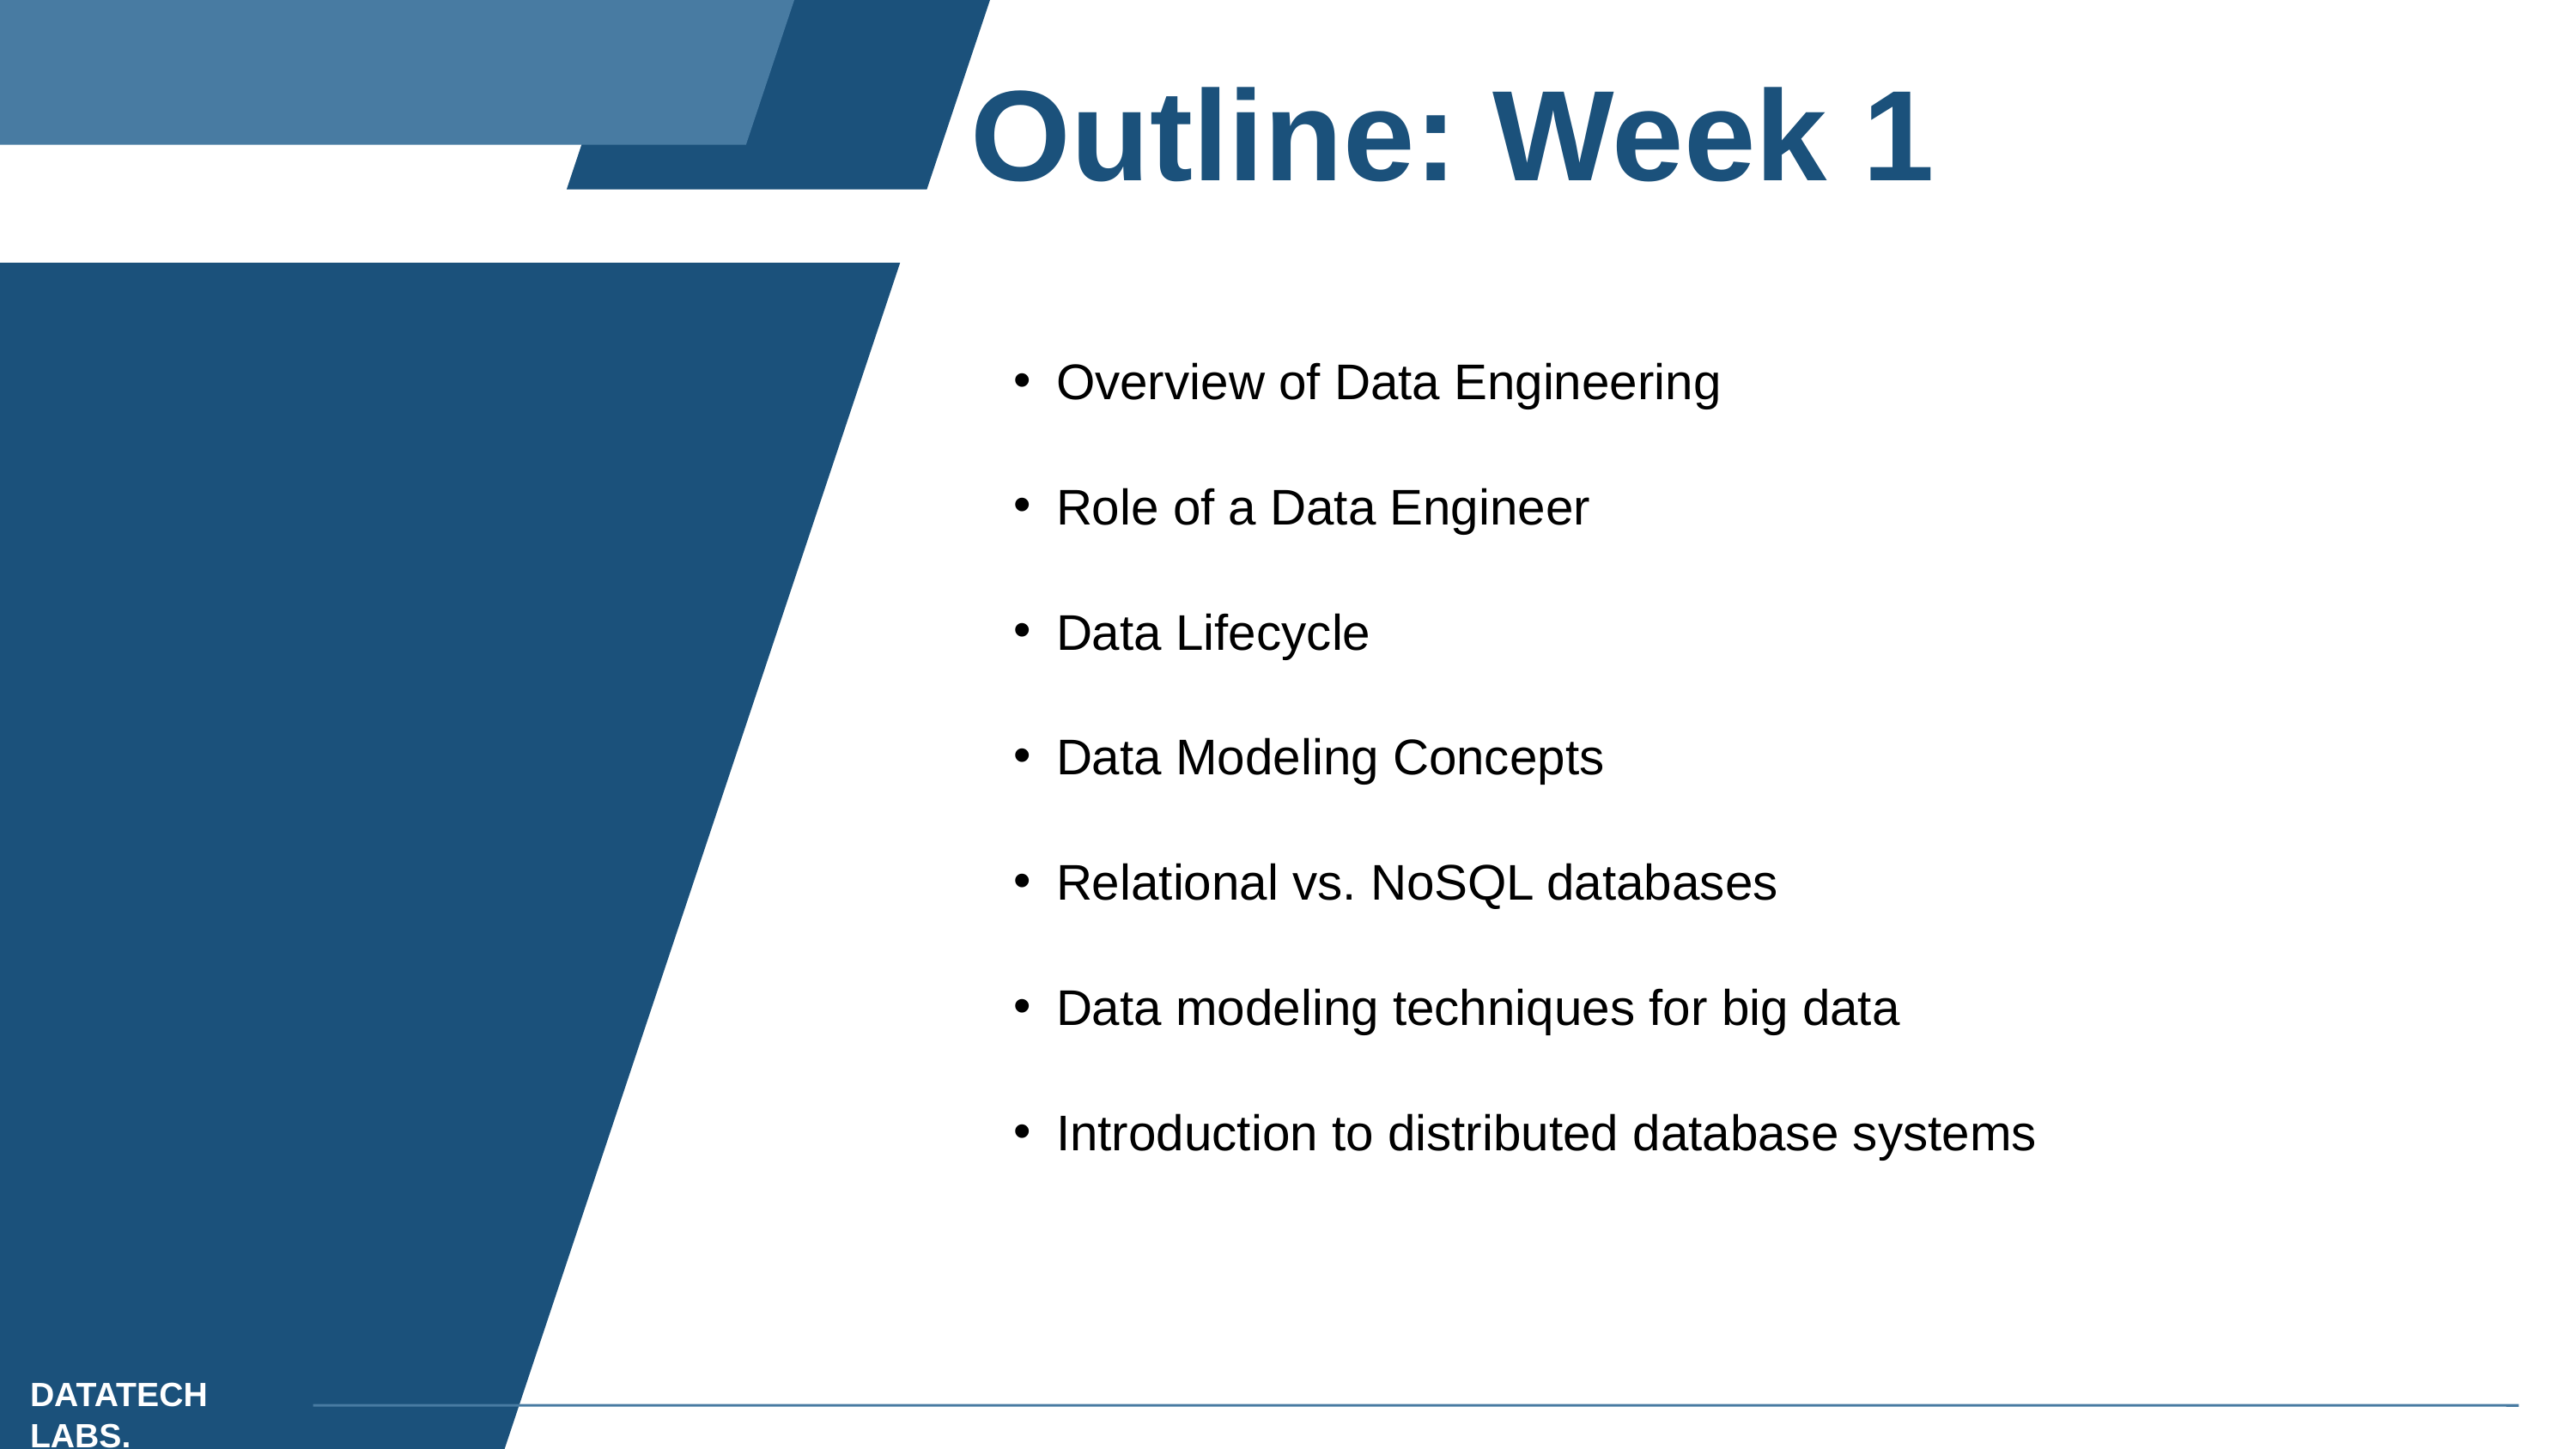

Outline: Week 1

Overview of Data Engineering
Role of a Data Engineer
Data Lifecycle
Data Modeling Concepts
Relational vs. NoSQL databases
Data modeling techniques for big data
Introduction to distributed database systems
DATATECH LABS.